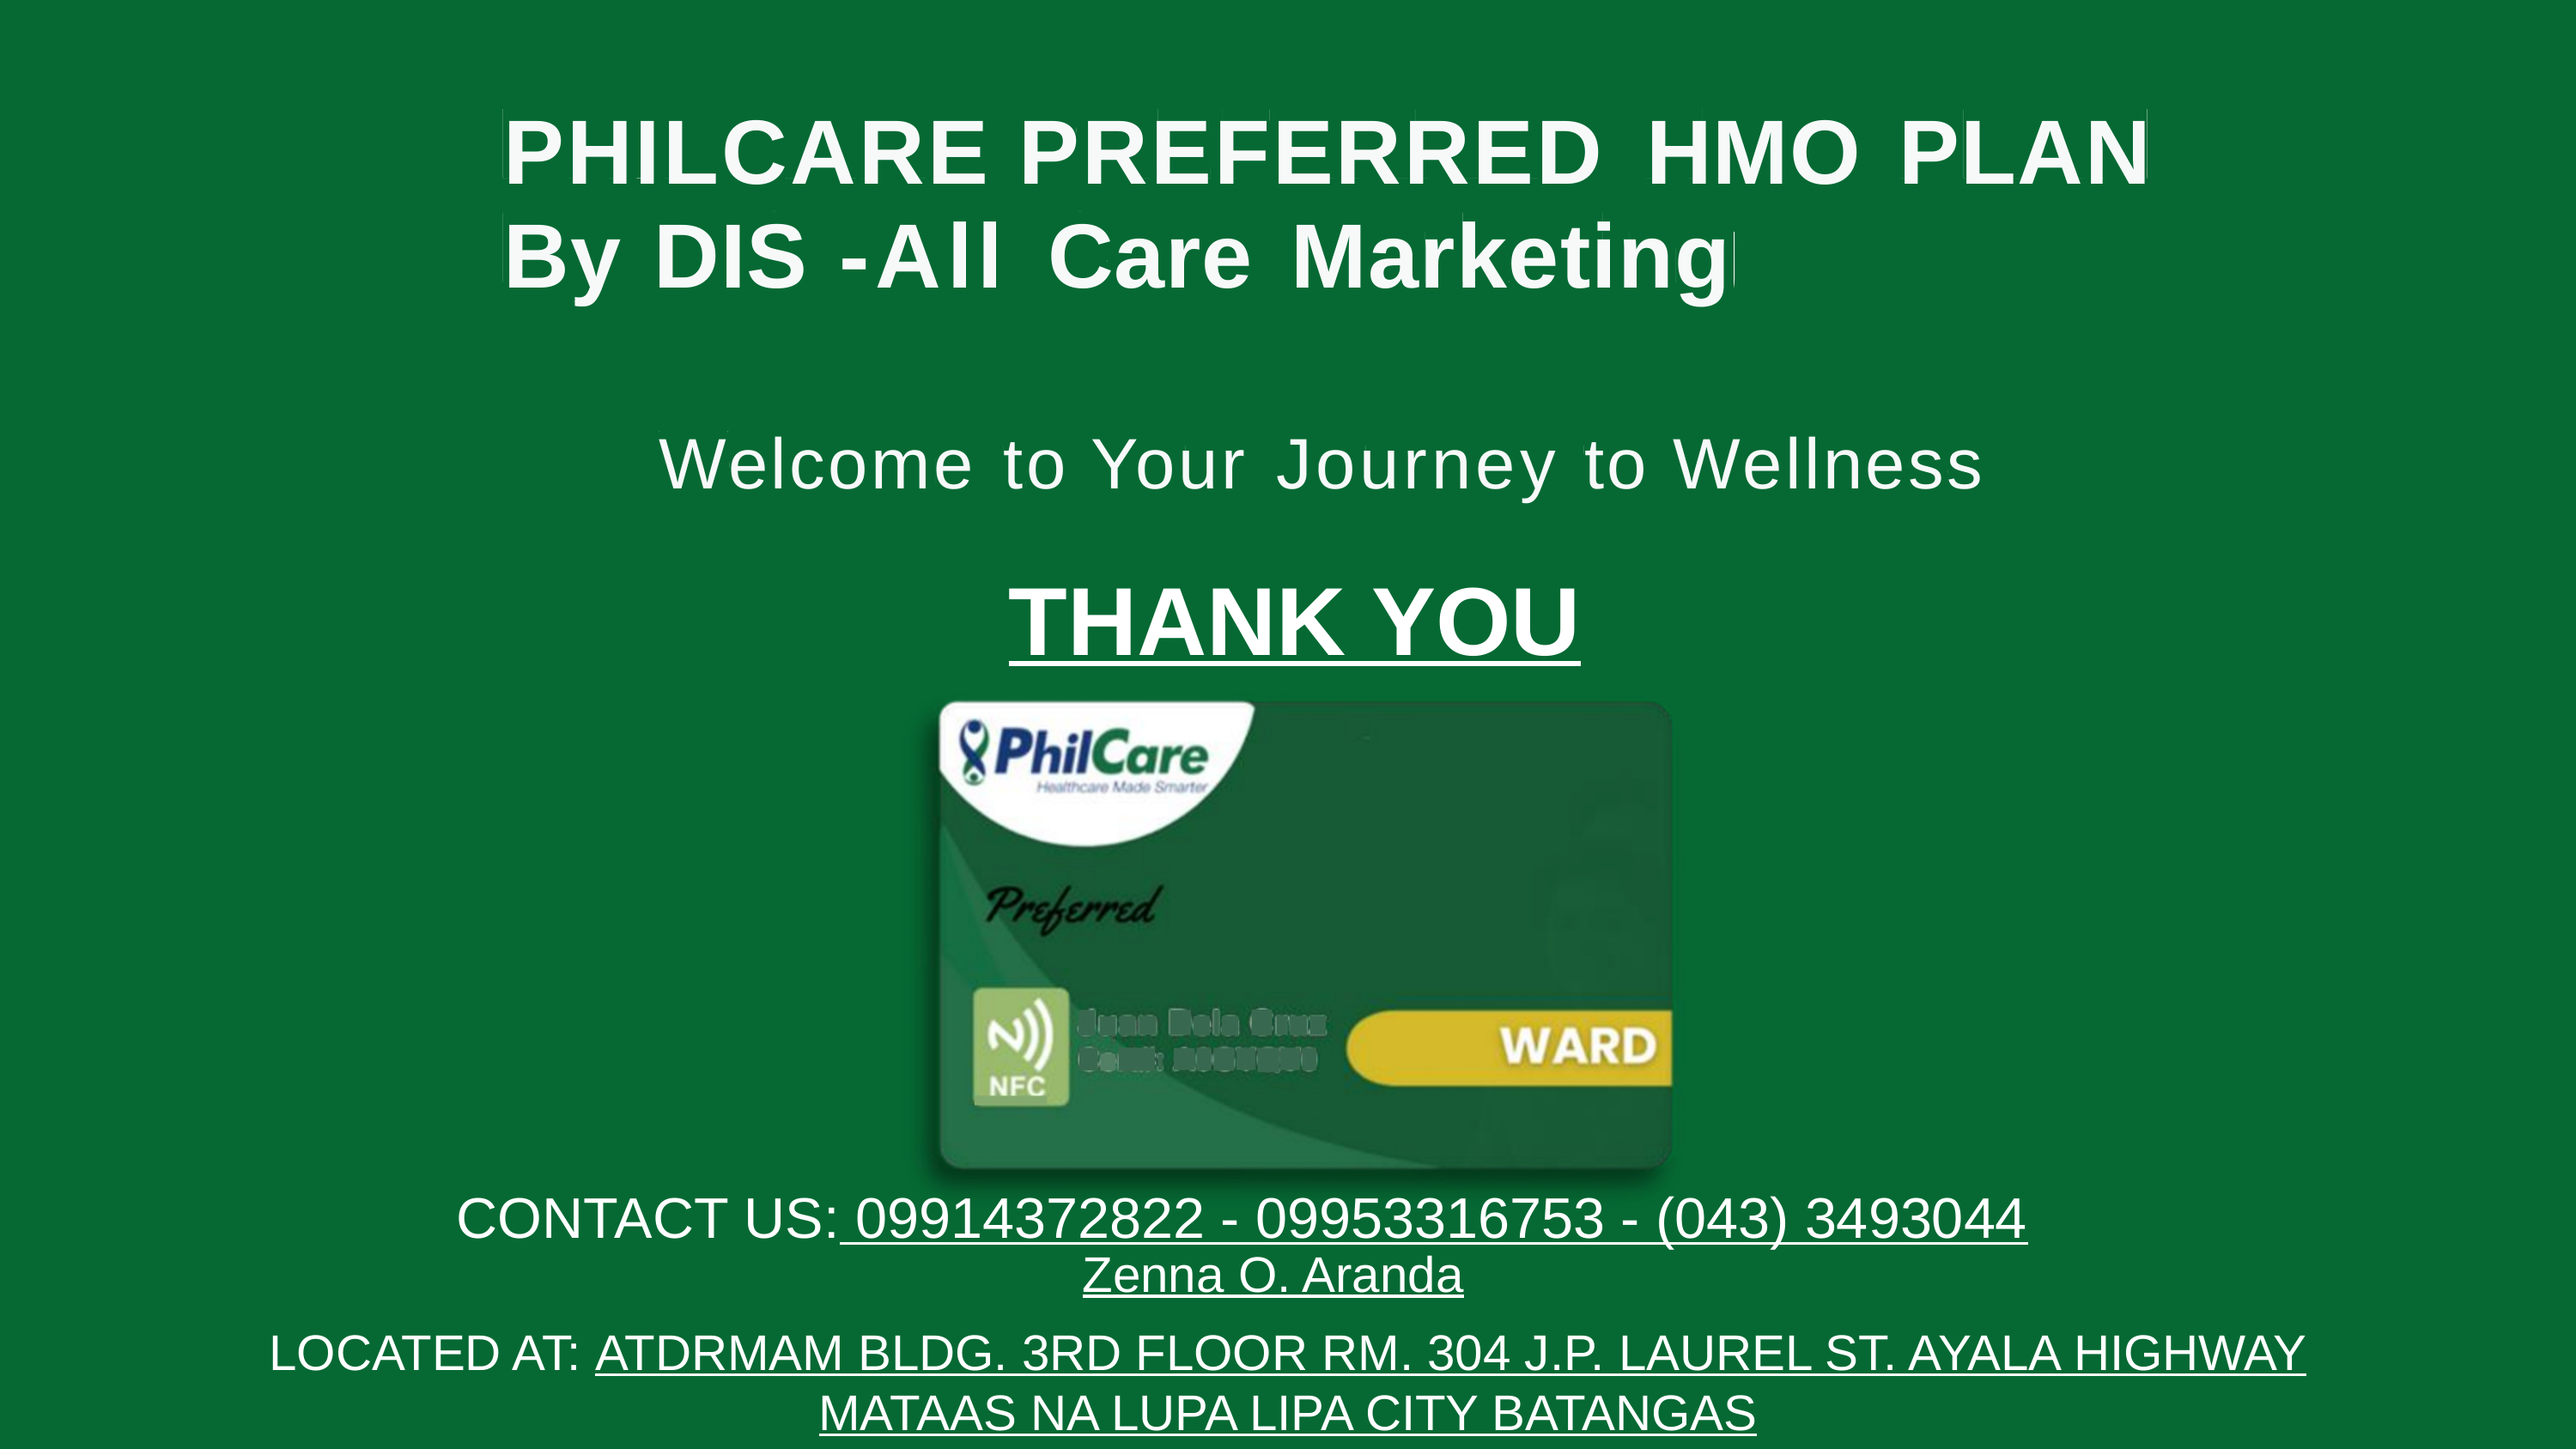

PHILCARE PREFERRED
HMO
PLAN
By
DIS
-All
Care
Marketing
Welcome
to
Your
Journey
to
Wellness
THANK YOU
CONTACT US: 09914372822 - 09953316753 - (043) 3493044
Zenna O. Aranda
LOCATED AT: ATDRMAM BLDG. 3RD FLOOR RM. 304 J.P. LAUREL ST. AYALA HIGHWAY MATAAS NA LUPA LIPA CITY BATANGAS